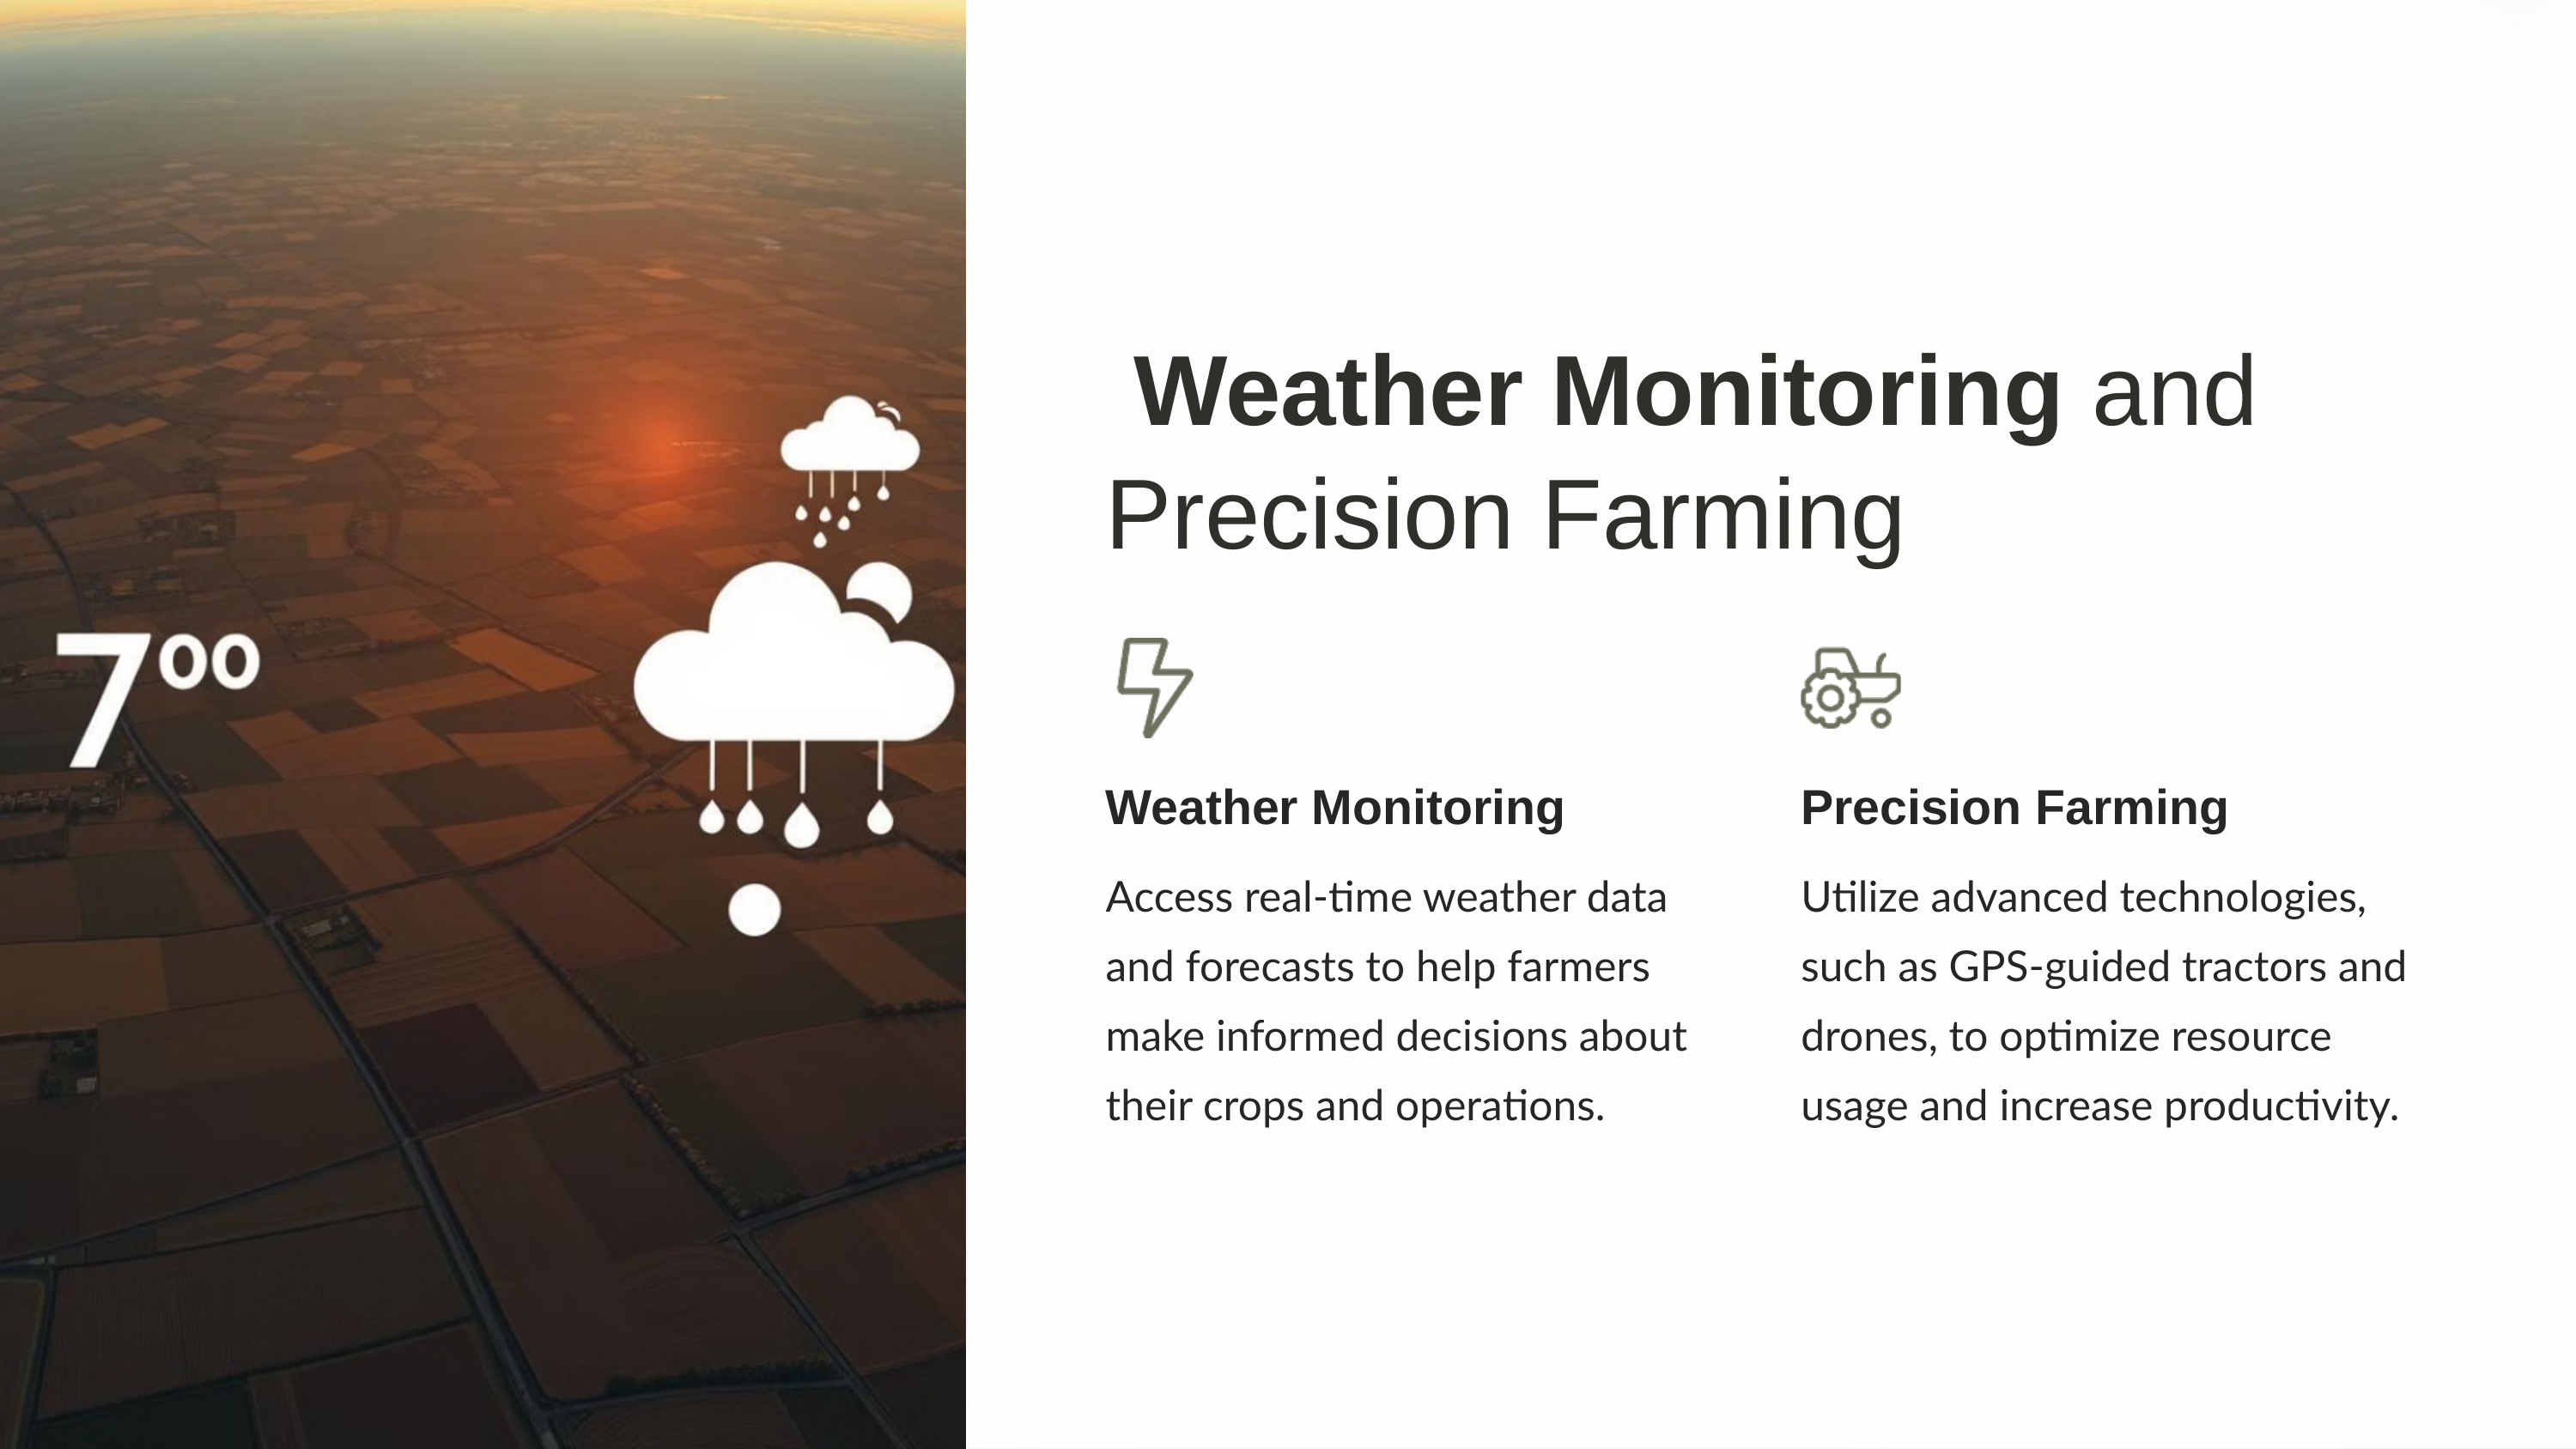

Weather Monitoring and Precision Farming

Weather Monitoring
Precision Farming
Access real-time weather data and forecasts to help farmers make informed decisions about their crops and operations.
Utilize advanced technologies, such as GPS-guided tractors and drones, to optimize resource usage and increase productivity.